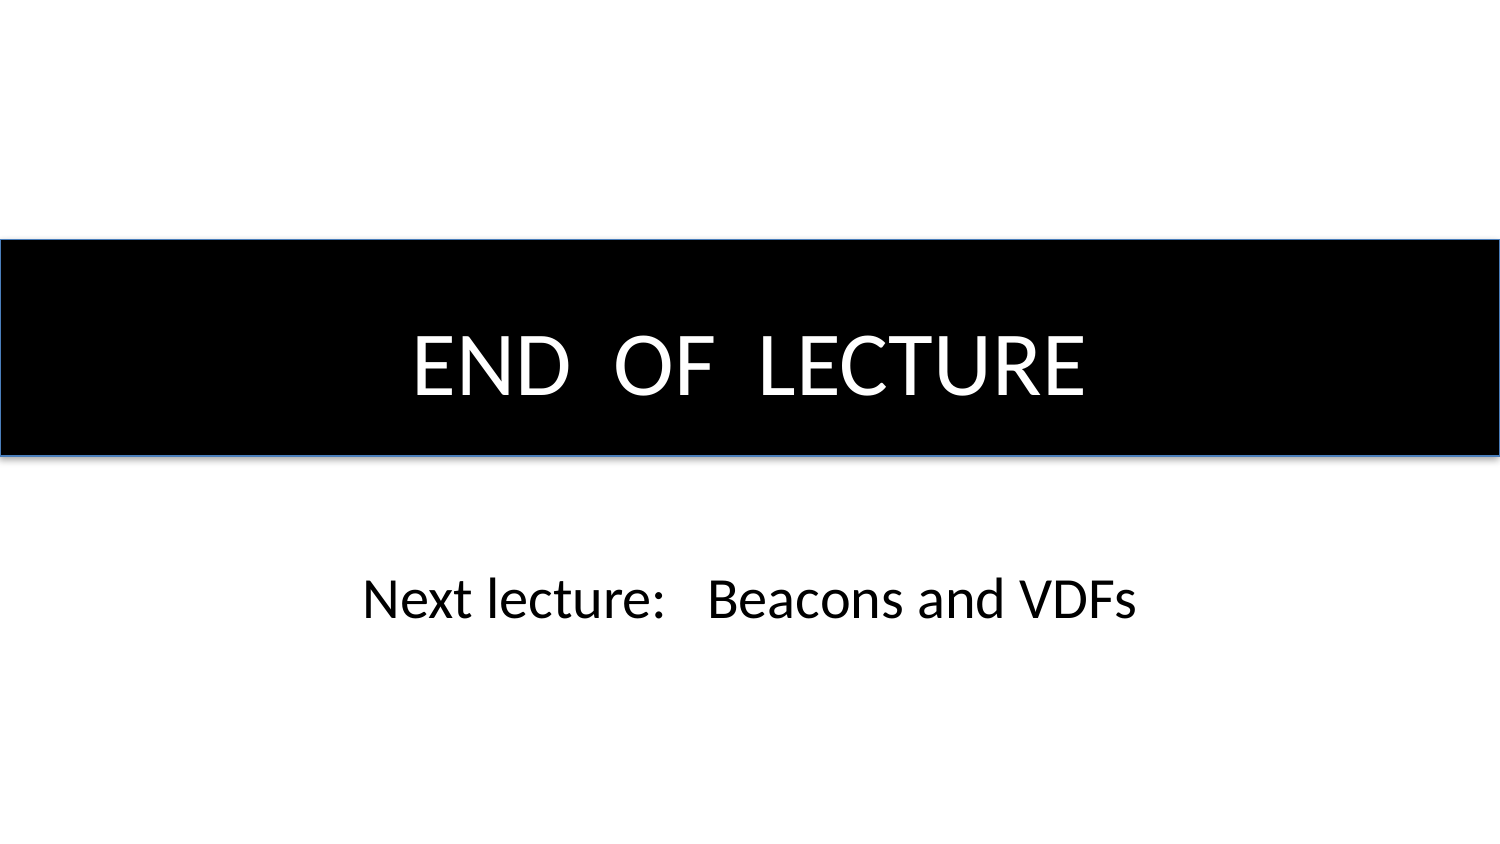

# END  OF  LECTURE
Next lecture:   Beacons and VDFs